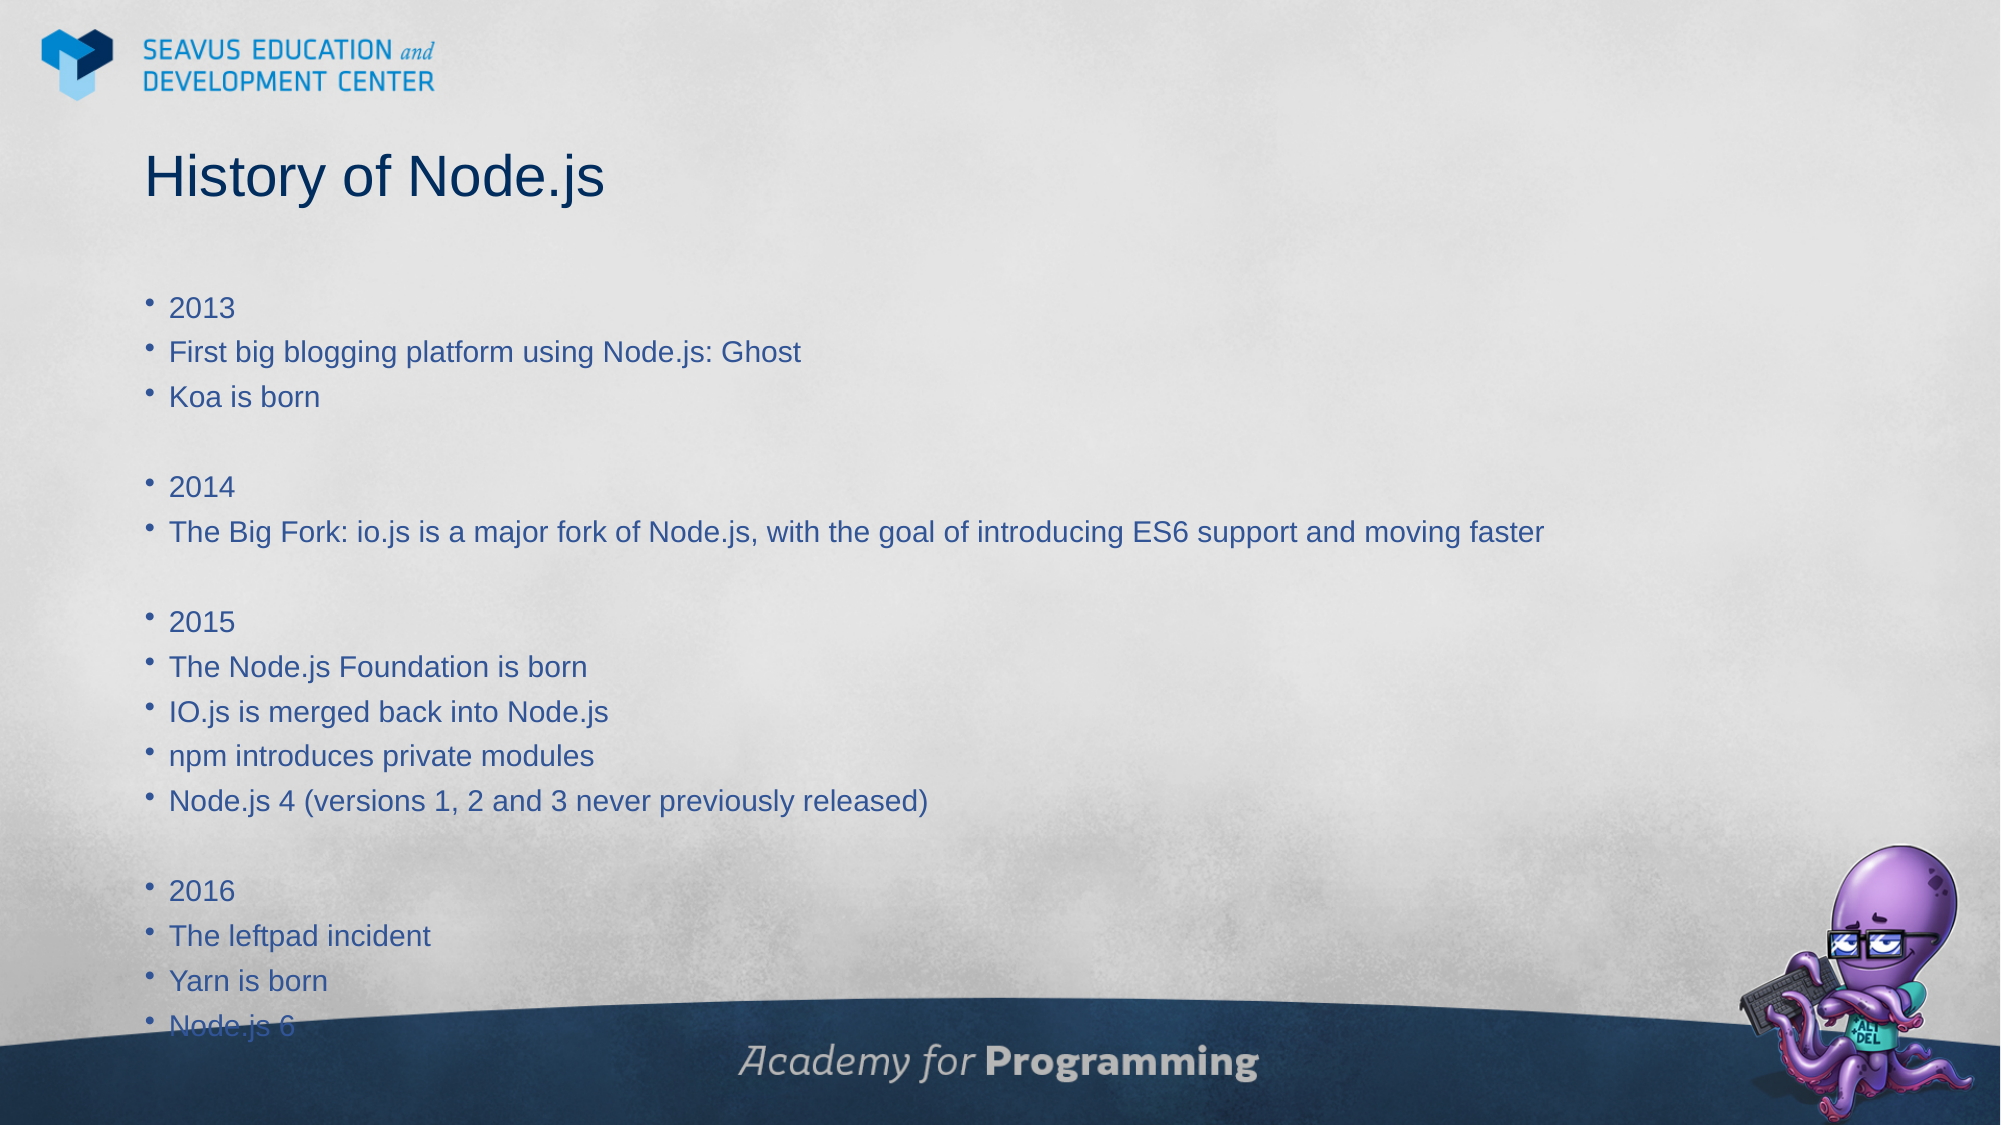

# History of Node.js
2013
First big blogging platform using Node.js: Ghost
Koa is born

2014
The Big Fork: io.js is a major fork of Node.js, with the goal of introducing ES6 support and moving faster

2015
The Node.js Foundation is born
IO.js is merged back into Node.js
npm introduces private modules
Node.js 4 (versions 1, 2 and 3 never previously released)

2016
The leftpad incident
Yarn is born
Node.js 6